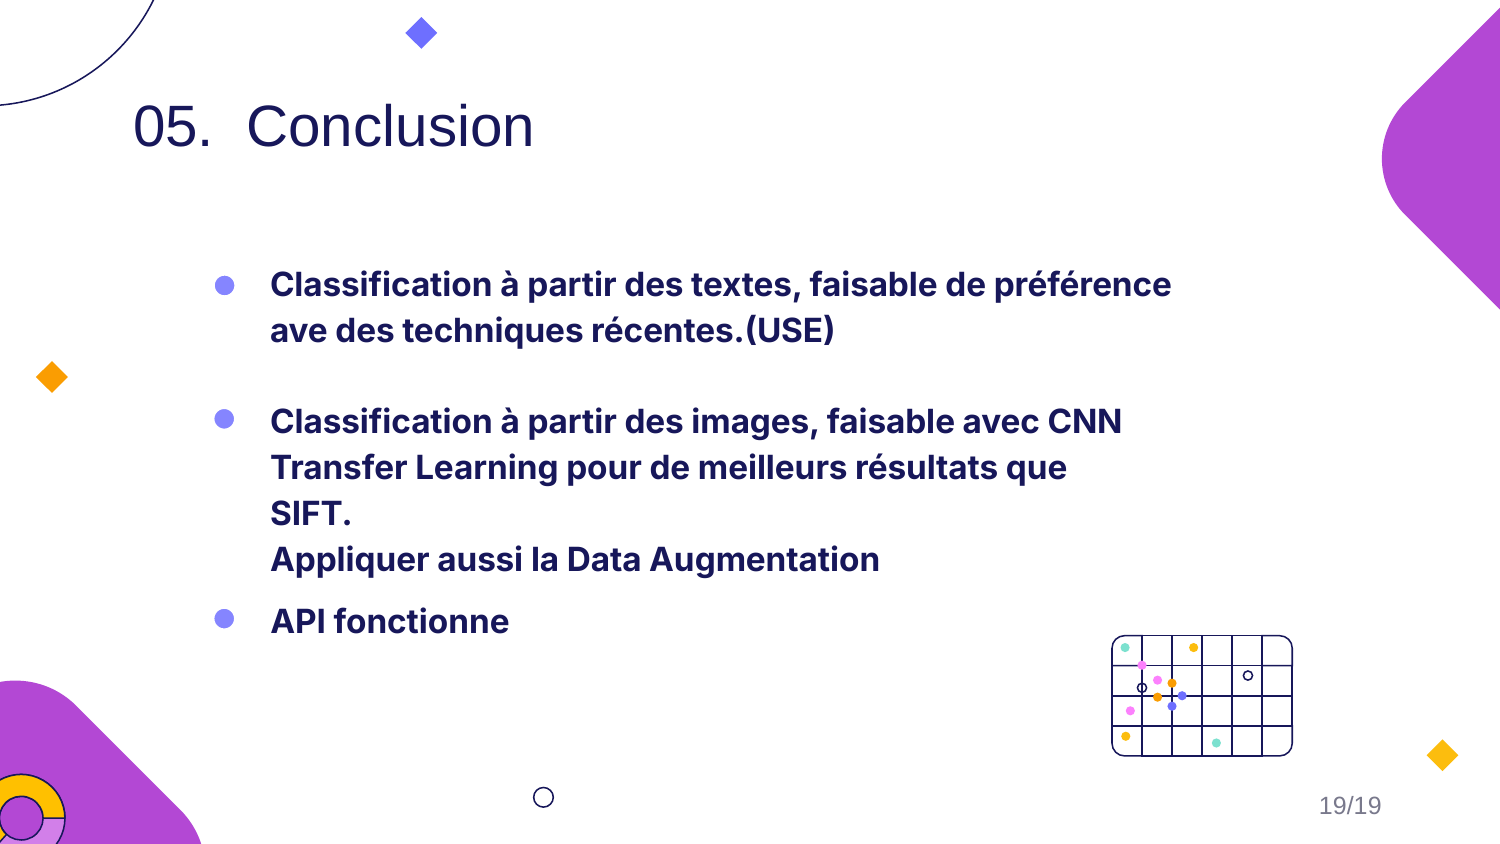

# 05.  Conclusion
Classification à partir des textes, faisable de préférence ave des techniques récentes.(USE)

Classification à partir des images, faisable avec CNN Transfer Learning pour de meilleurs résultats que SIFT.
Appliquer aussi la Data Augmentation

API fonctionne

19/19